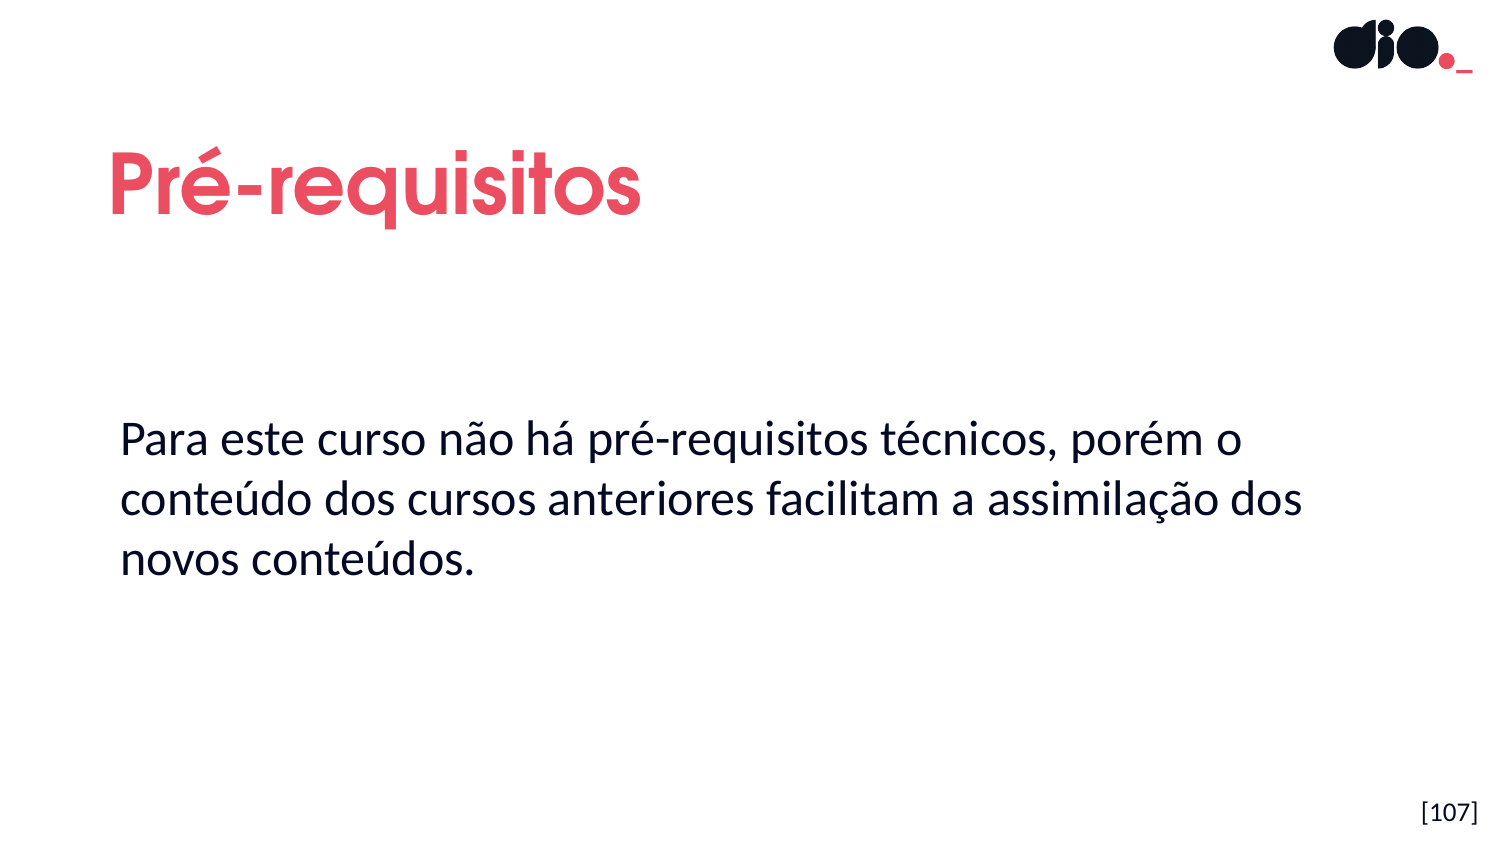

Pré-requisitos
Para este curso não há pré-requisitos técnicos, porém o conteúdo dos cursos anteriores facilitam a assimilação dos novos conteúdos.
[107]